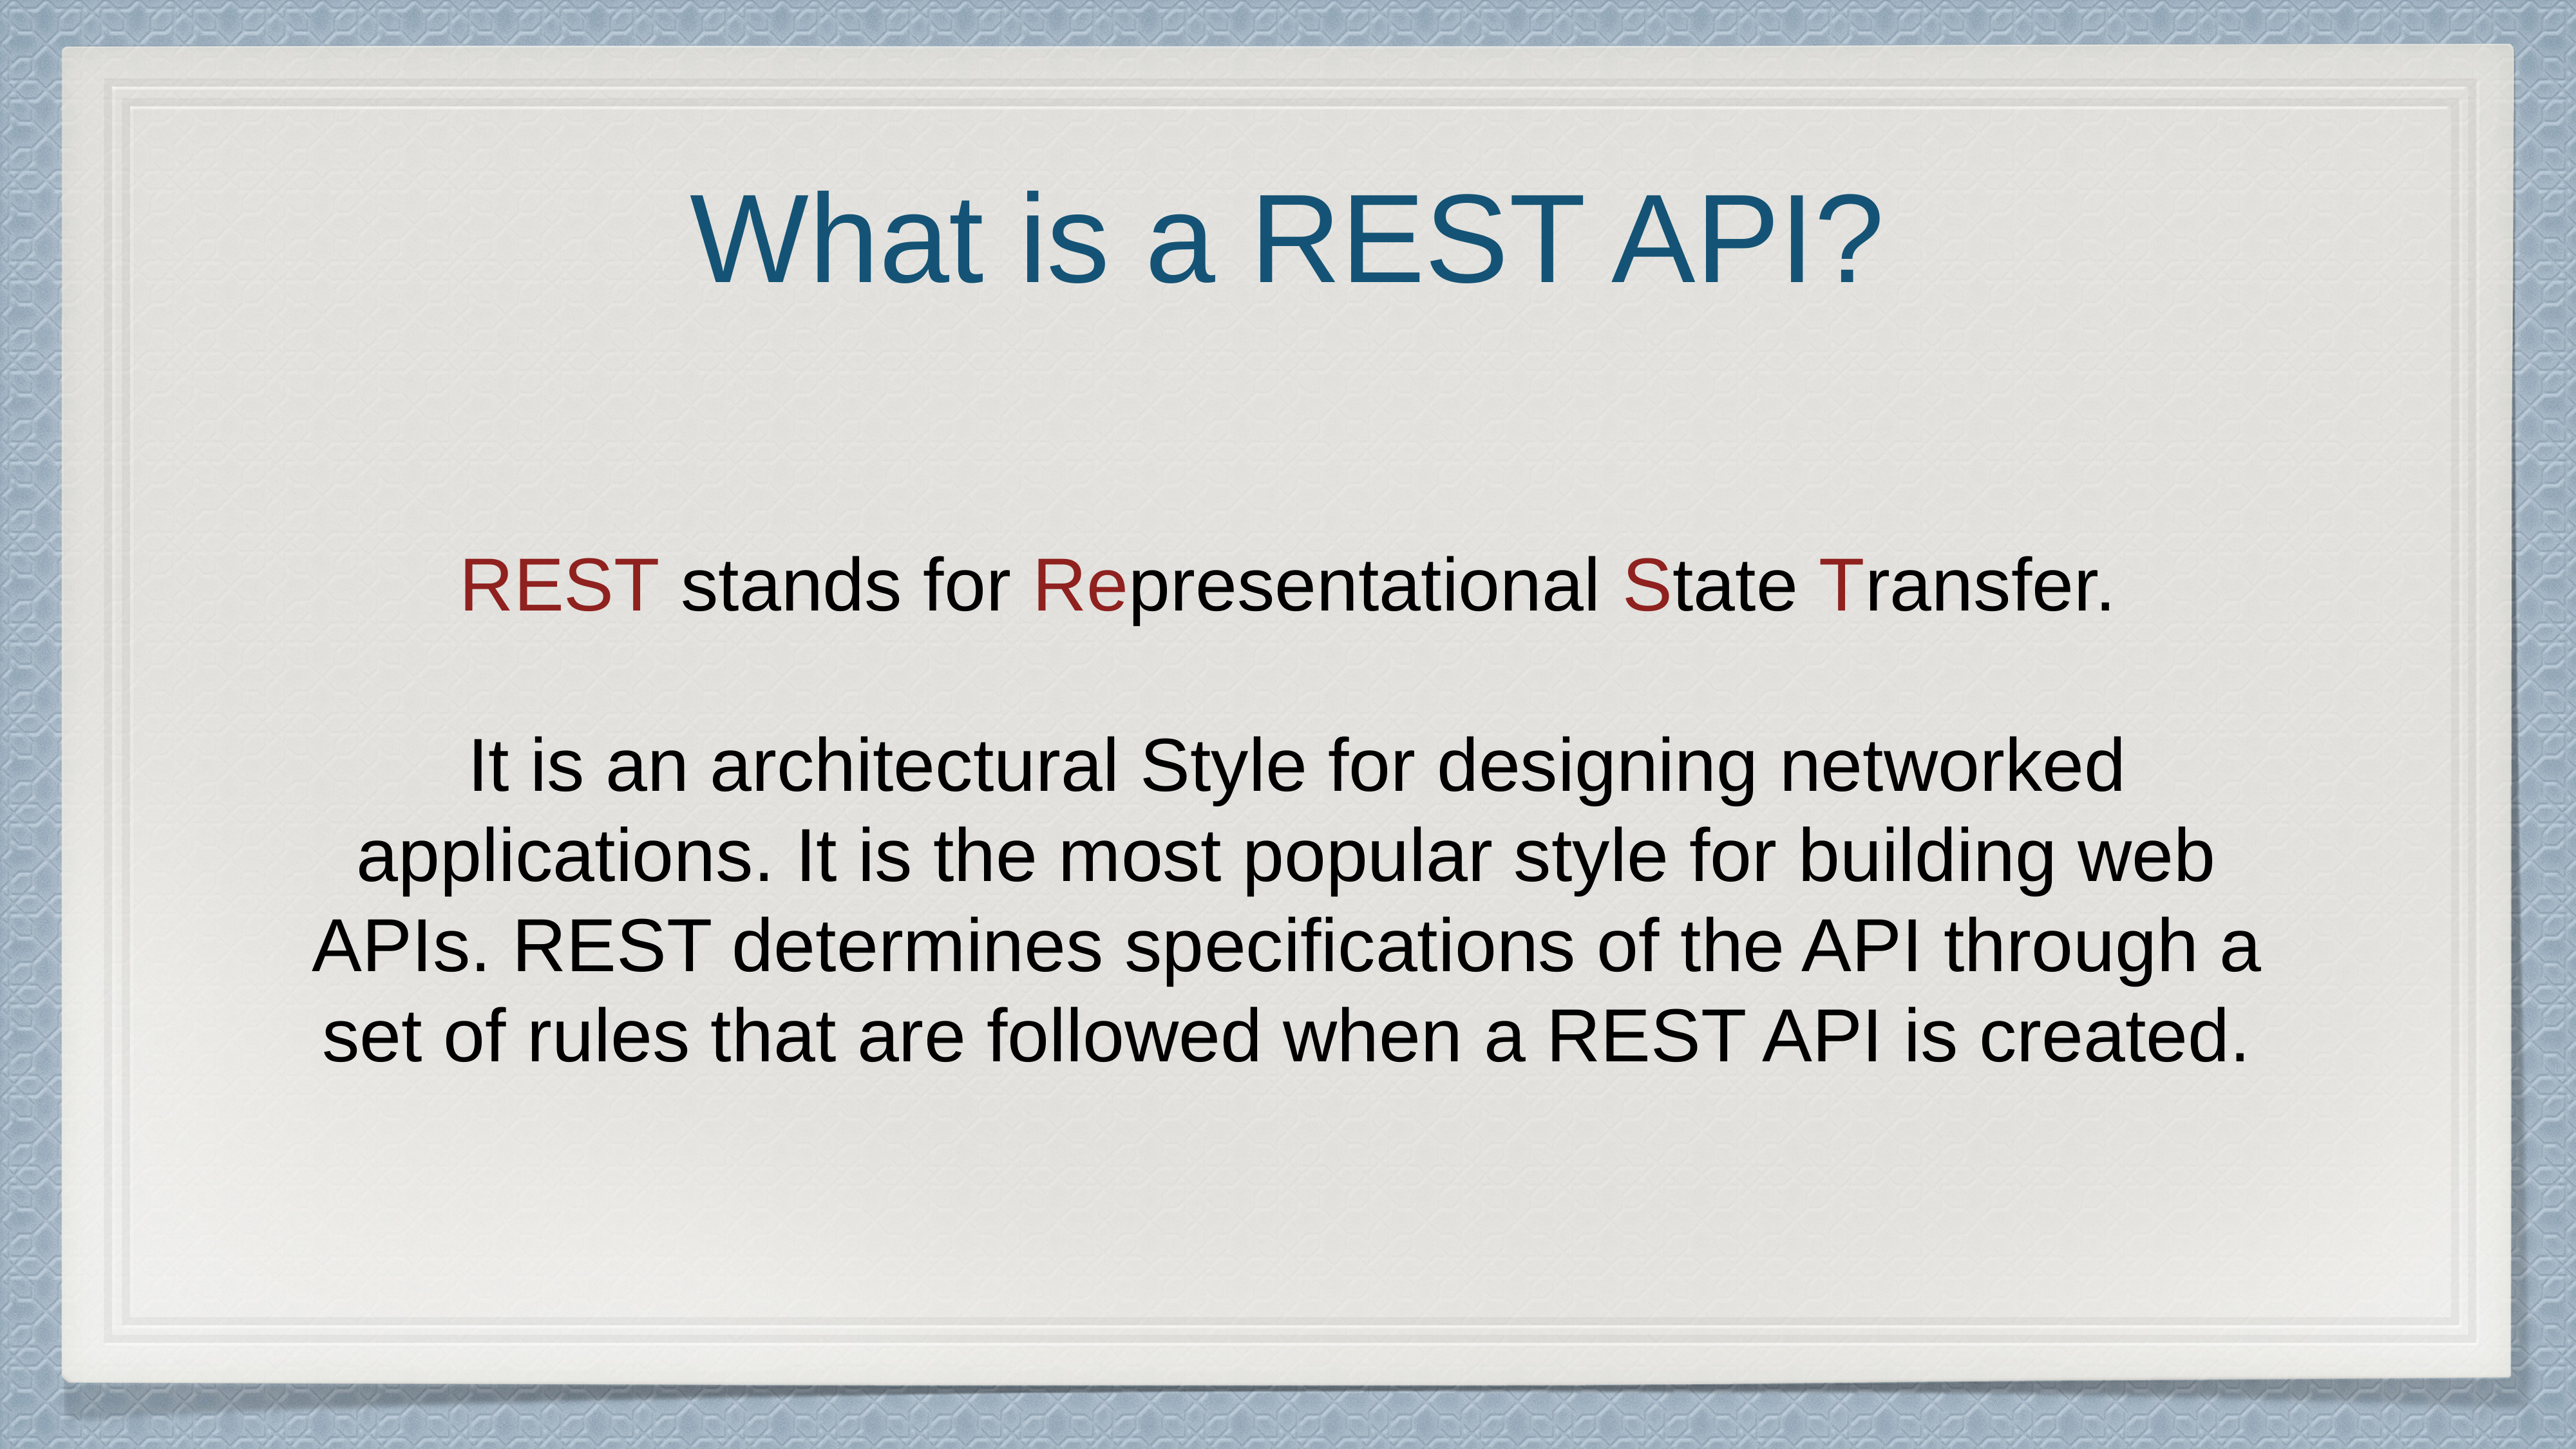

# What is a REST API?
REST stands for Representational State Transfer.

 It is an architectural Style for designing networked applications. It is the most popular style for building web APIs. REST determines specifications of the API through a set of rules that are followed when a REST API is created.